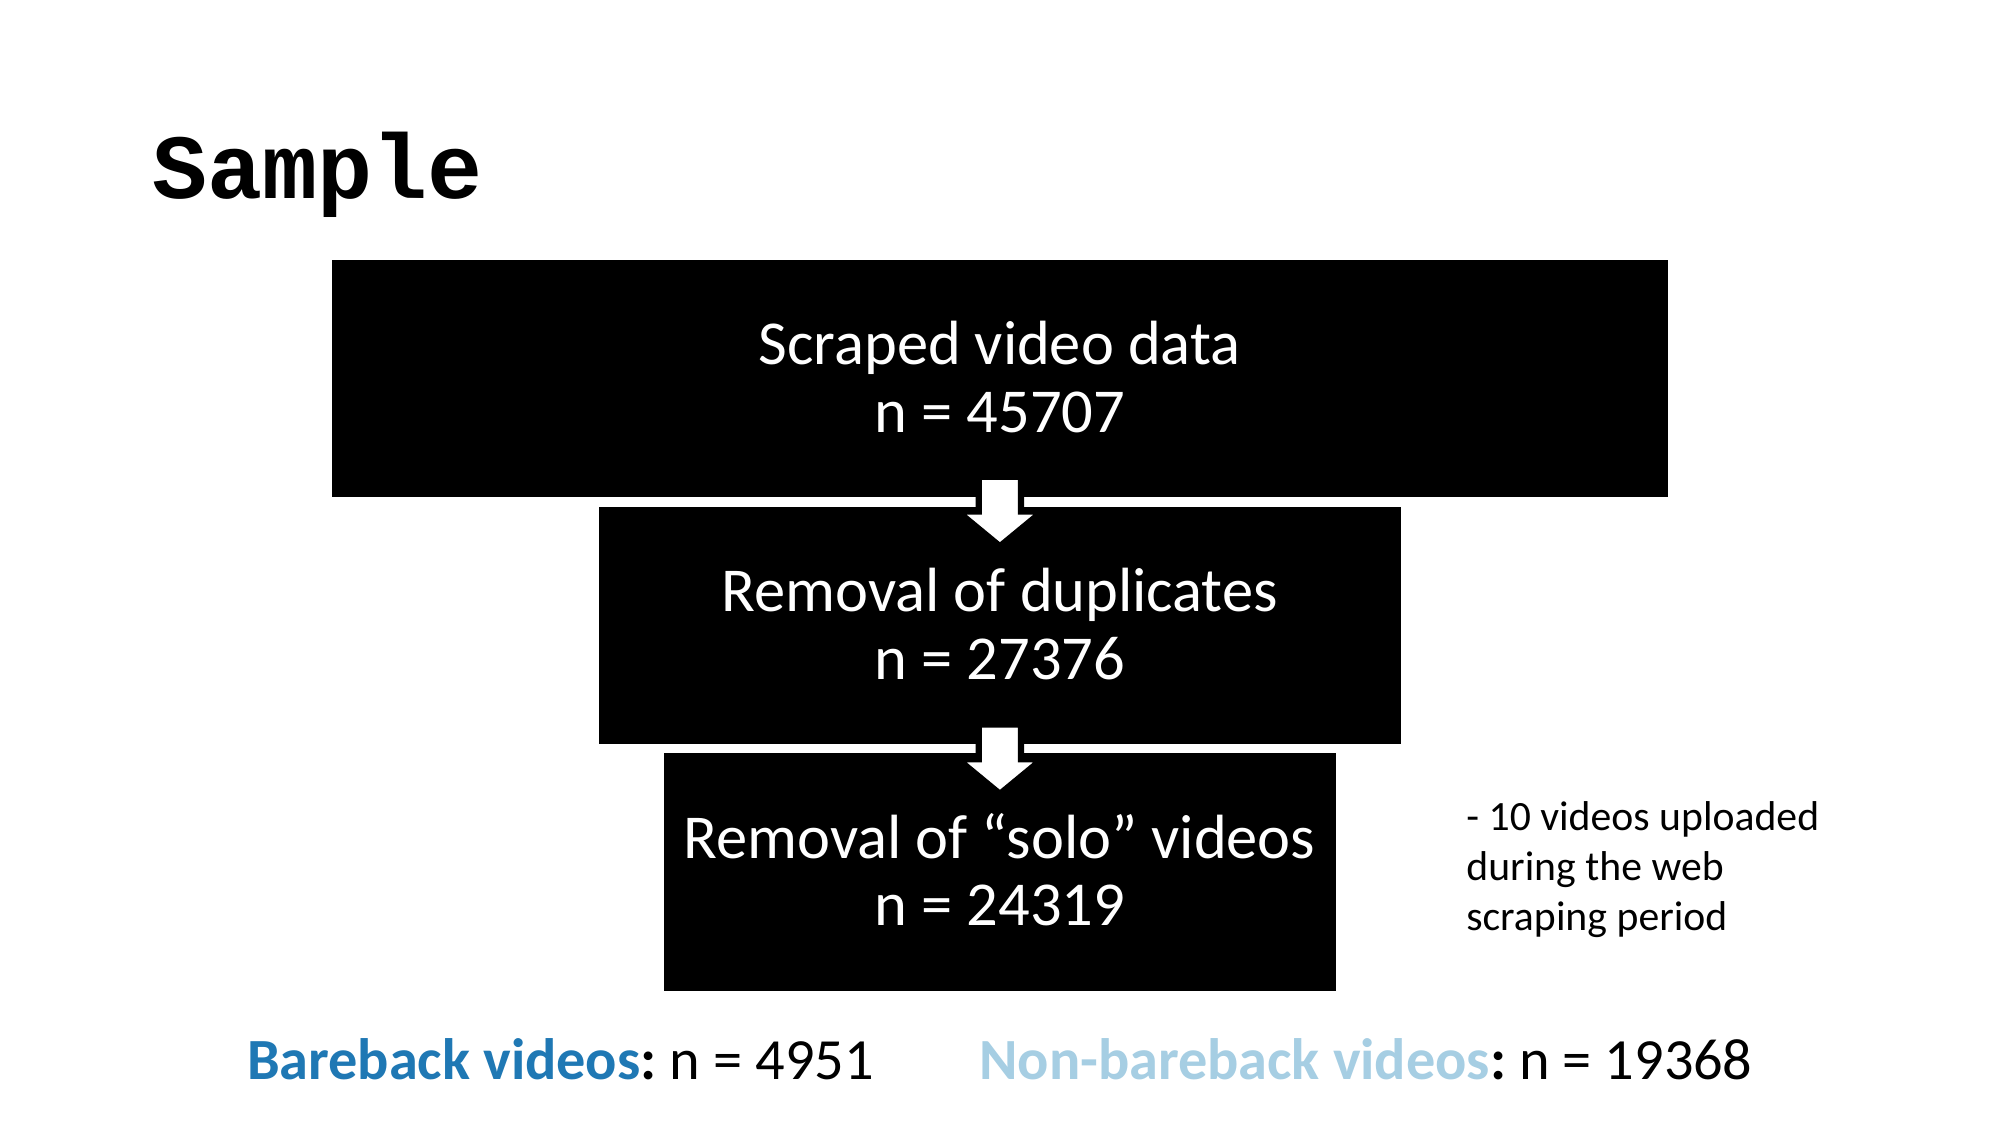

# Sample
Scraped video data
n = 45707
Removal of duplicates
n = 27376
Removal of “solo” videos
n = 24319

- 10 videos uploaded during the web scraping period
Bareback videos: n = 4951        Non-bareback videos: n = 19368